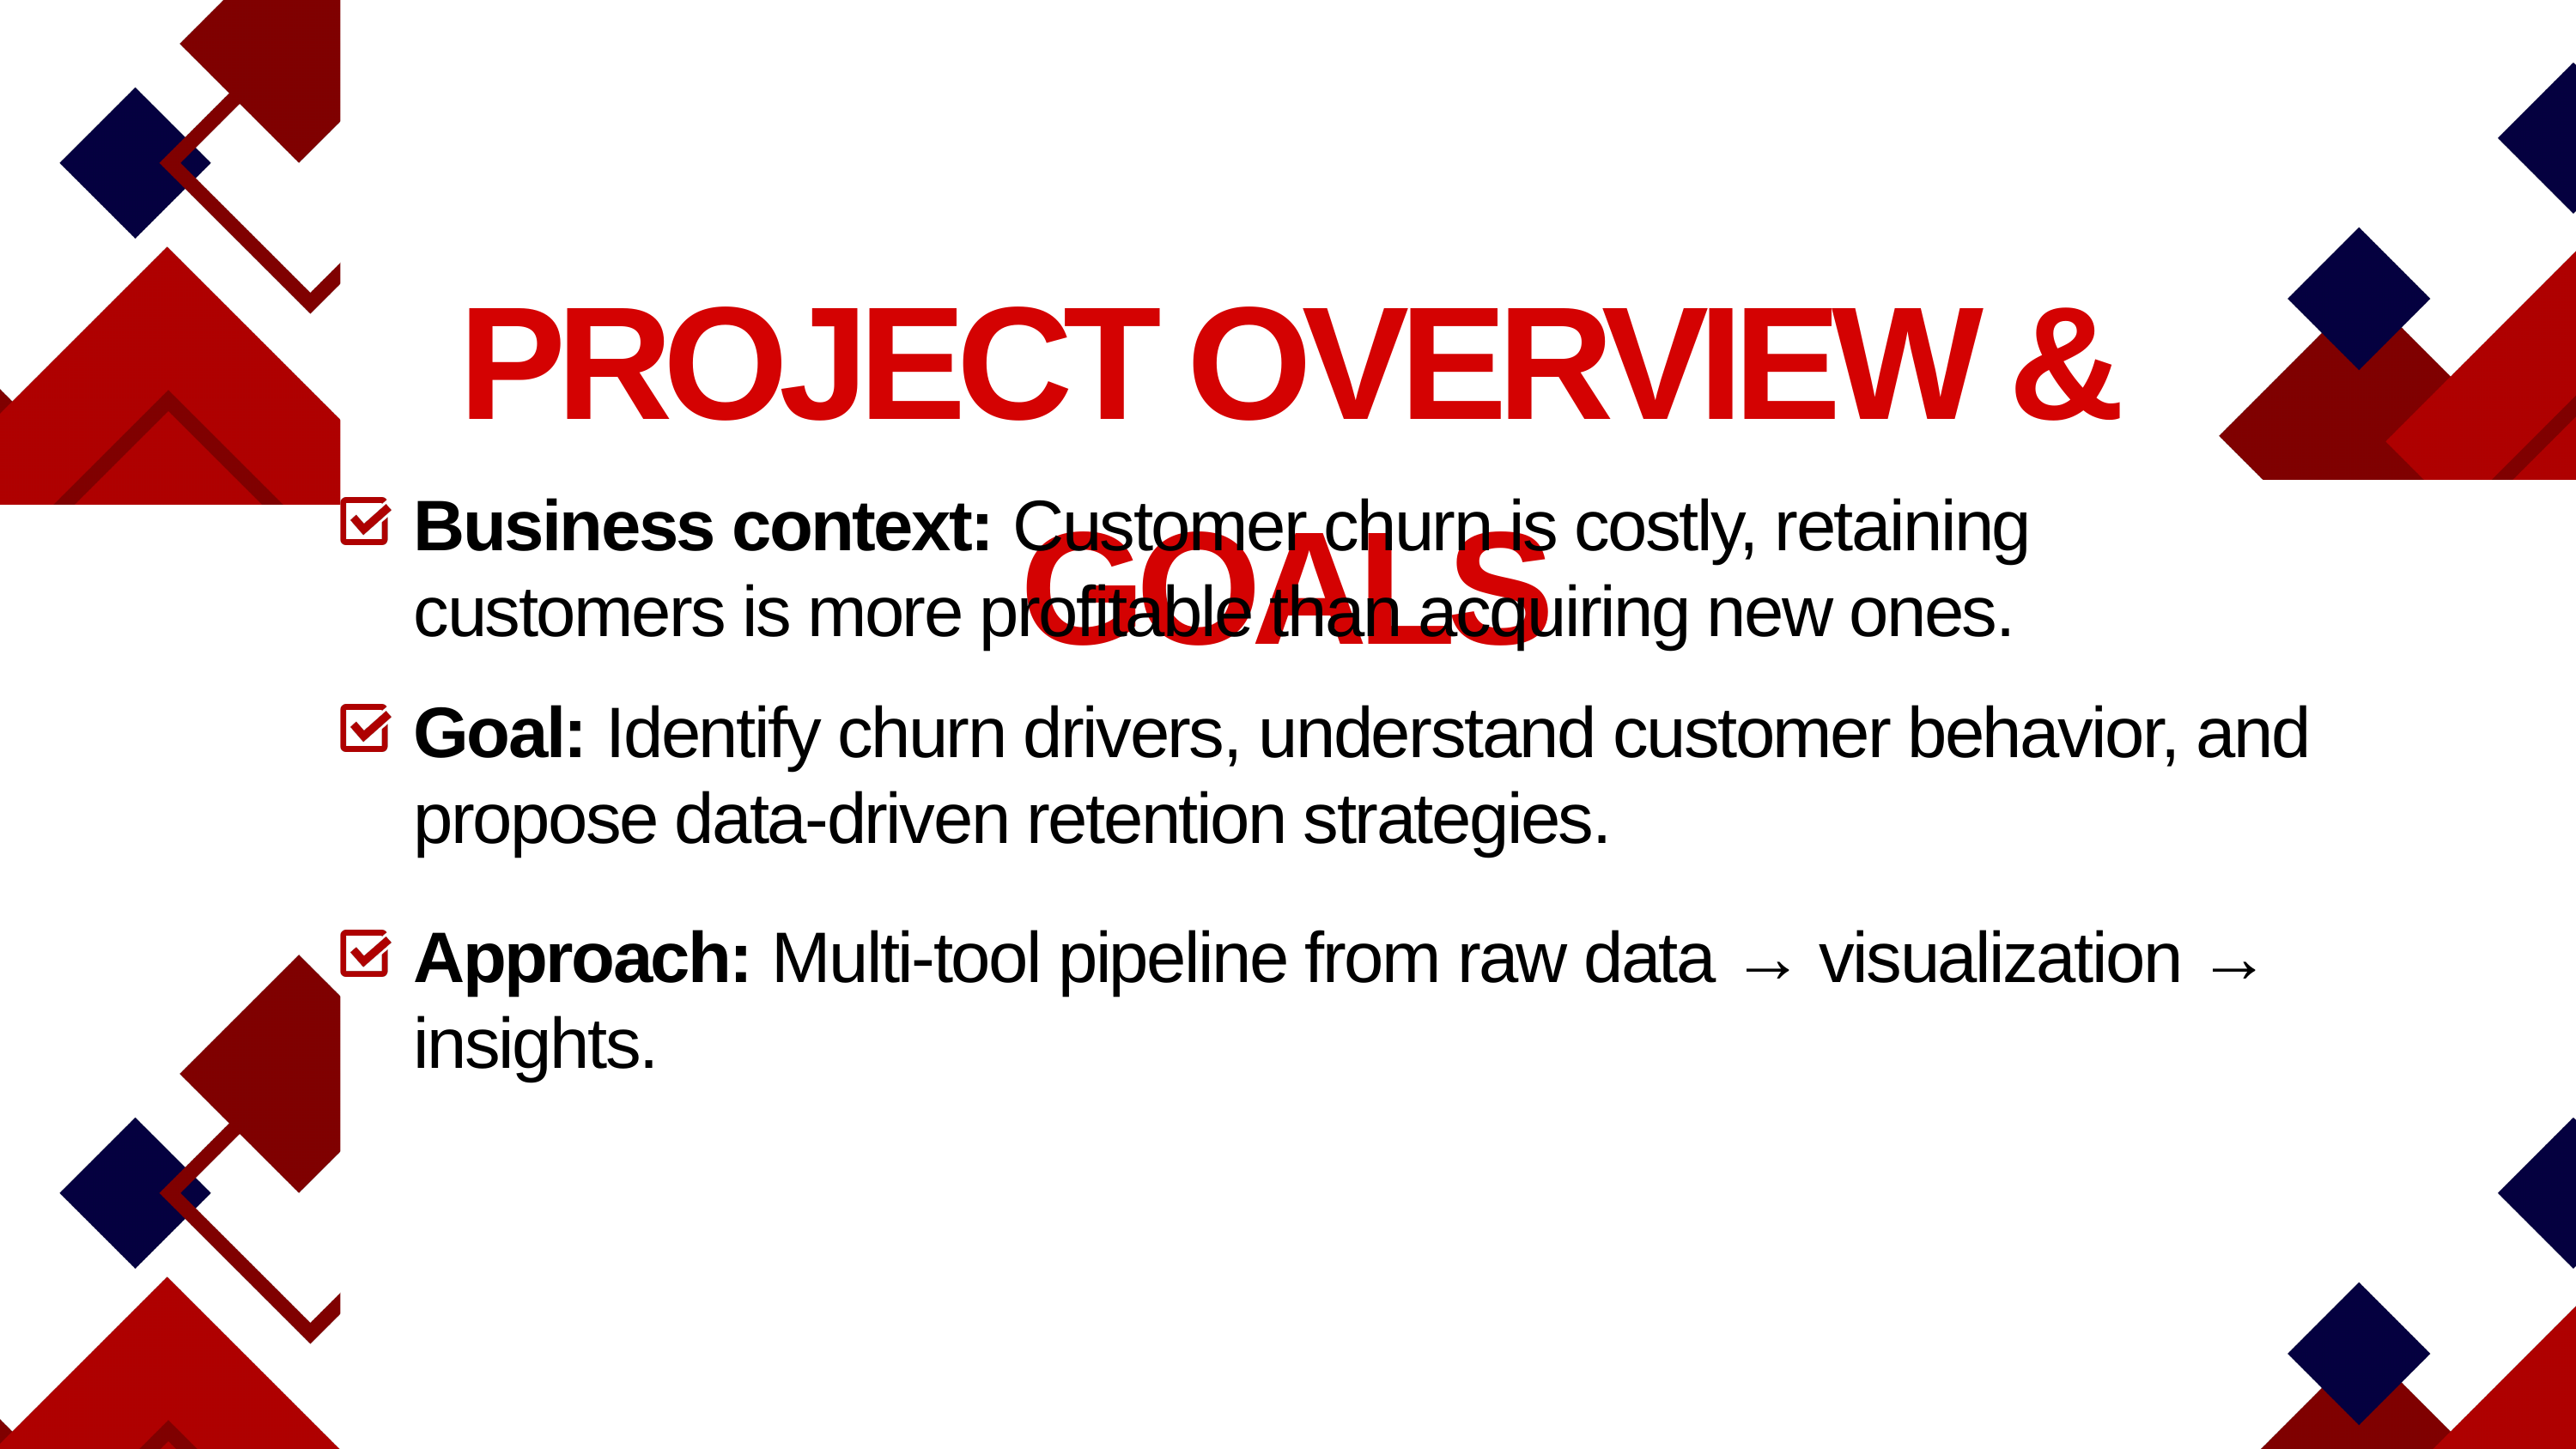

PROJECT OVERVIEW & GOALS
Business context: Customer churn is costly, retaining customers is more profitable than acquiring new ones.

Goal: Identify churn drivers, understand customer behavior, and propose data-driven retention strategies.

Approach: Multi-tool pipeline from raw data → visualization → insights.